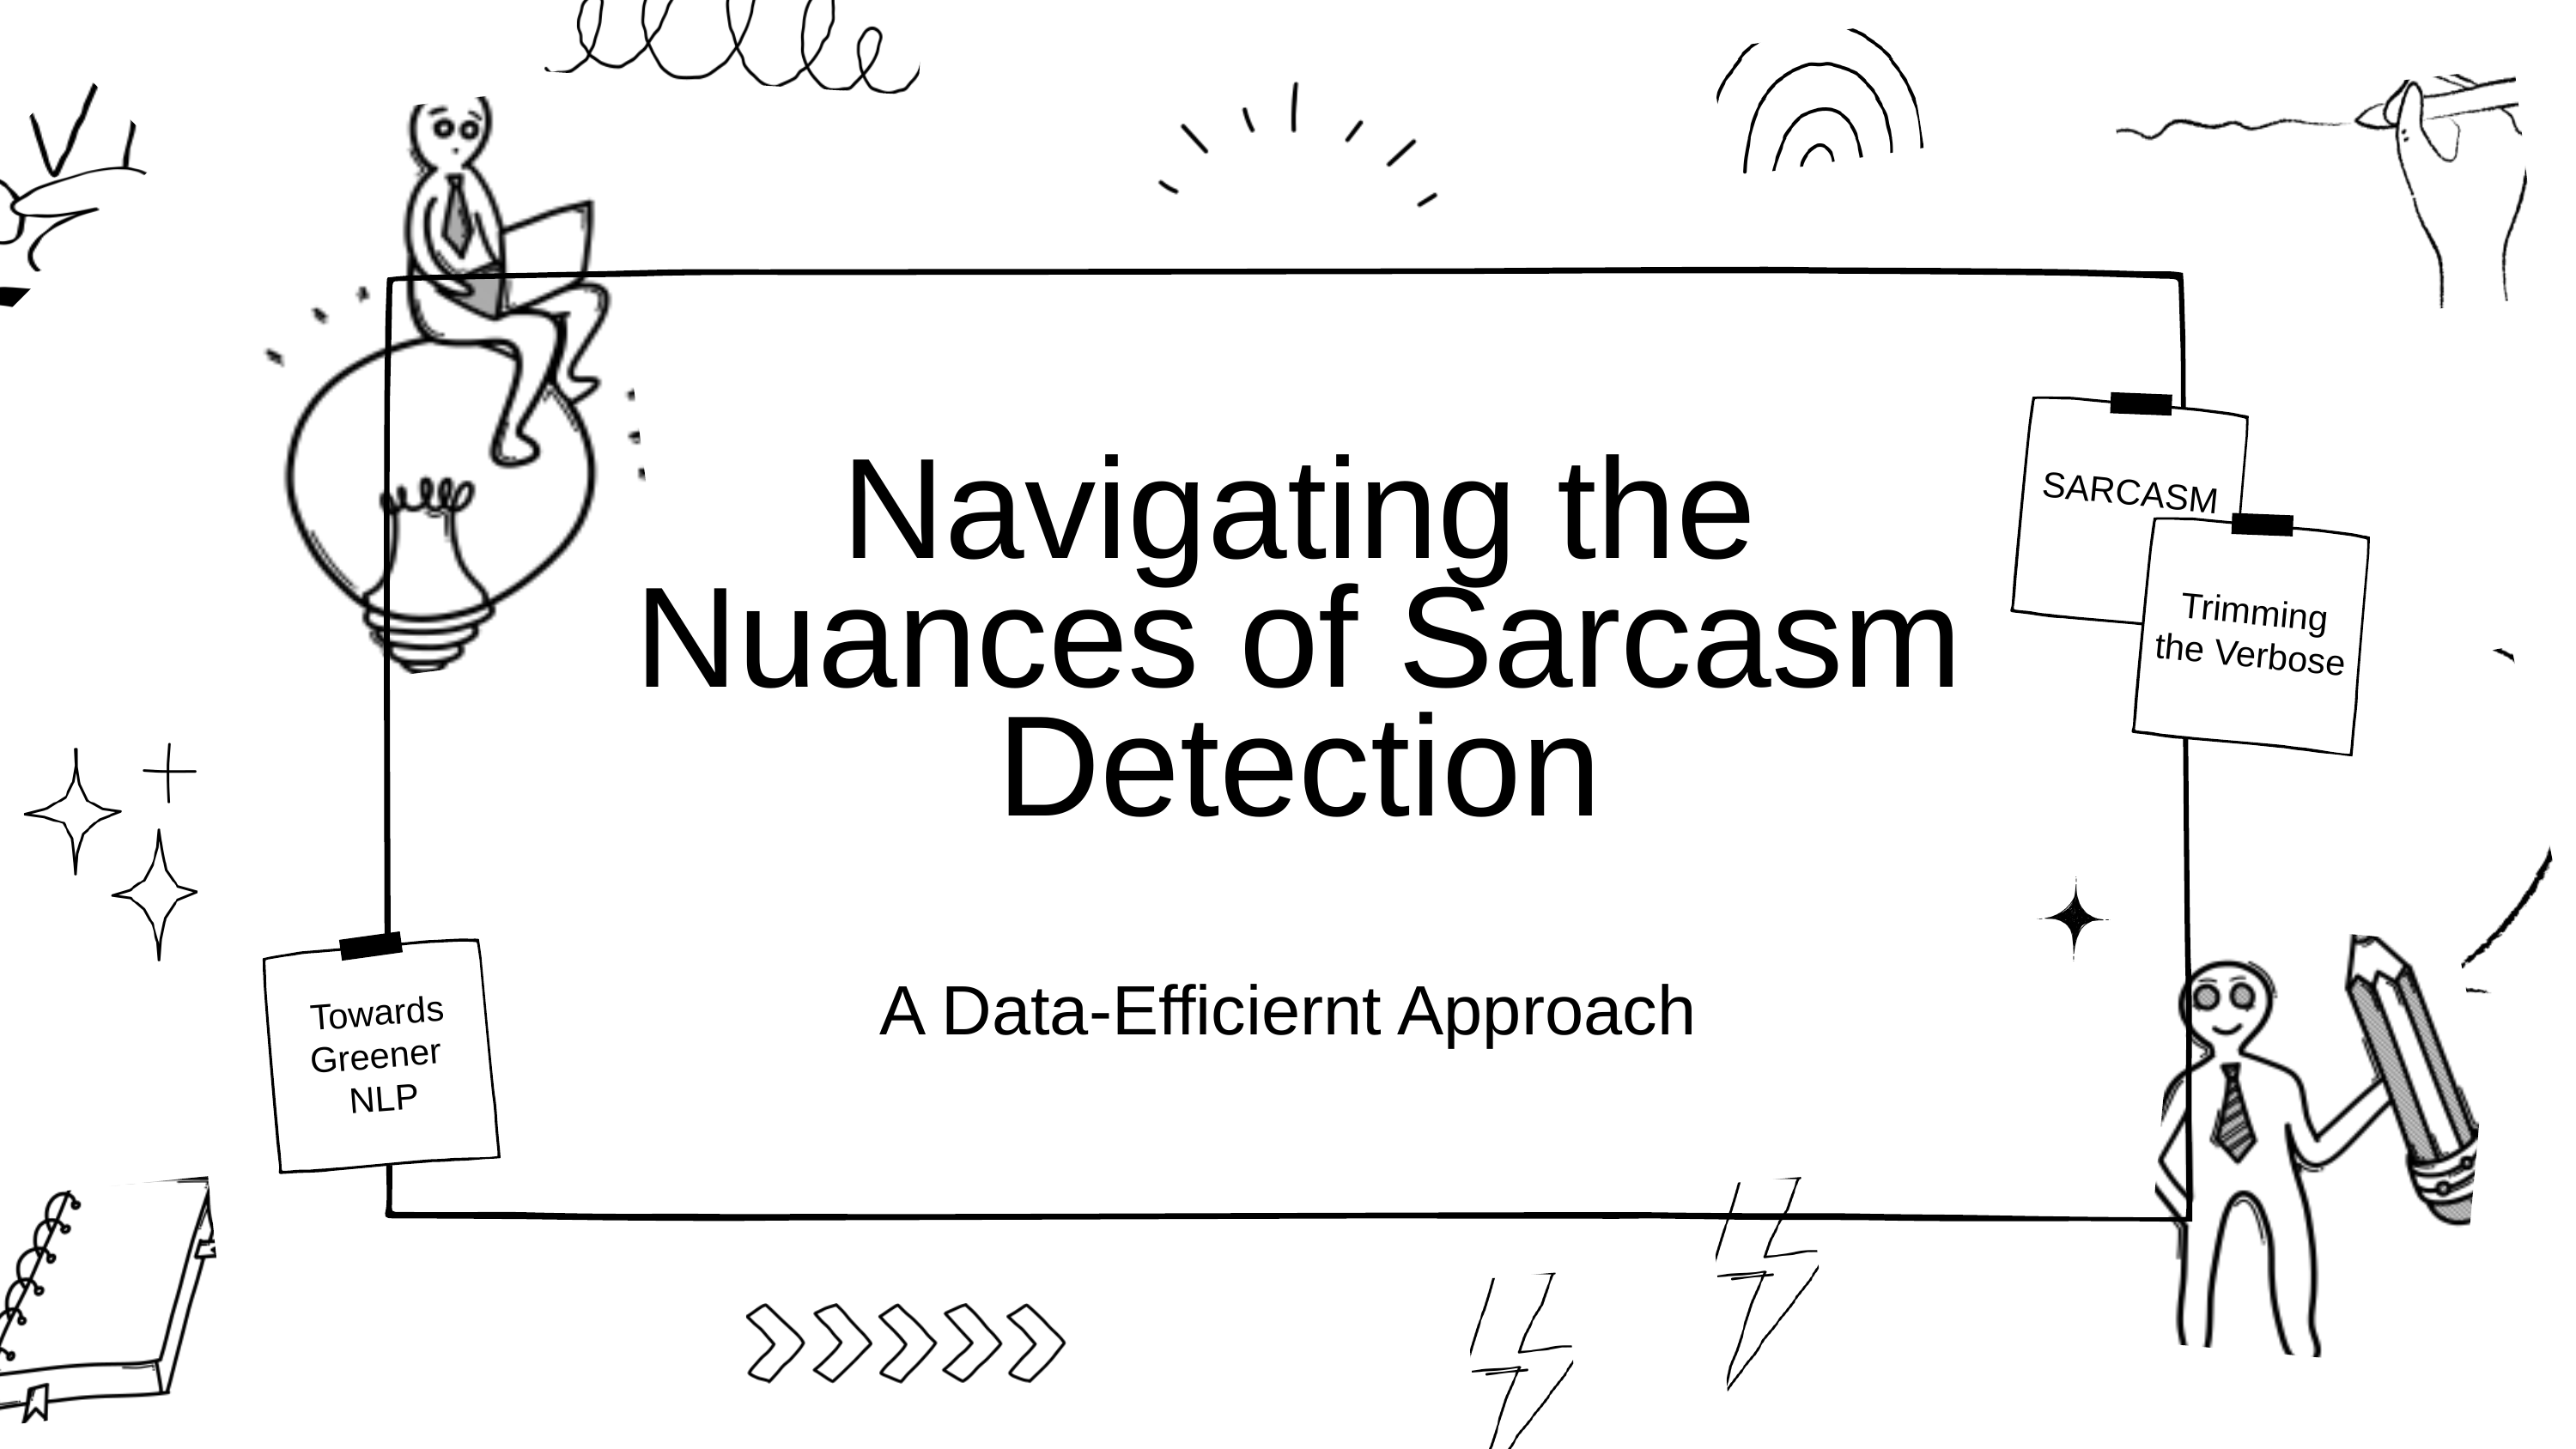

Navigating the Nuances of Sarcasm Detection
SARCASM

Trimming the Verbose

A Data-Efficiernt Approach
Towards Greener
NLP